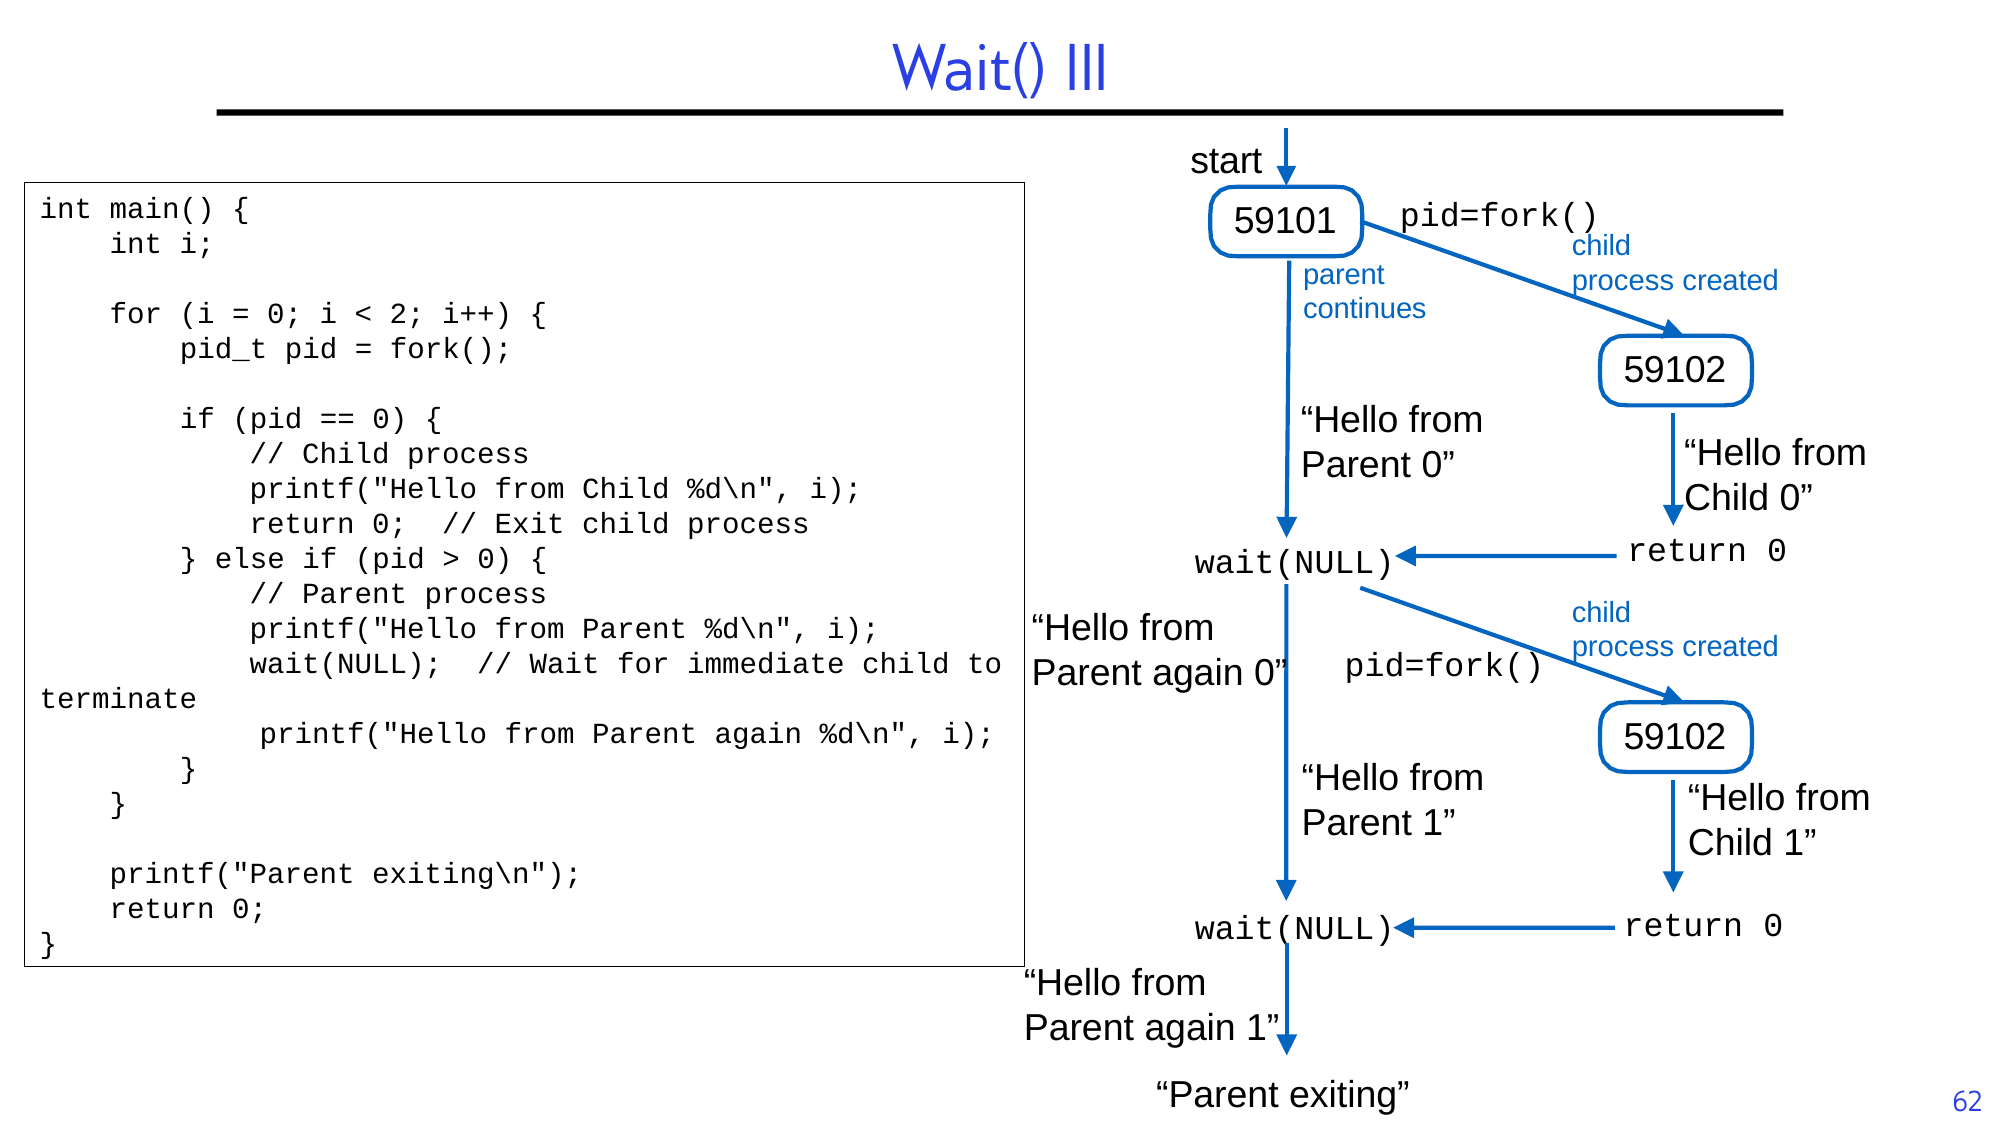

# Wait() III

start

59101
parent continues

int main() {
    int i;

    for (i = 0; i < 2; i++) {
        pid_t pid = fork();

        if (pid == 0) {
            // Child process
            printf("Hello from Child %d\n", i);
            return 0;  // Exit child process
        } else if (pid > 0) {
            // Parent process
            printf("Hello from Parent %d\n", i);
            wait(NULL);  // Wait for immediate child to terminate
	    printf("Hello from Parent again %d\n", i);
        }
    }

    printf("Parent exiting\n");
    return 0;
}

pid=fork()
child
process created

59102

“Hello from Parent 0”
“Hello from Child 0”

return 0
wait(NULL)
child
process created
“Hello from Parent again 0”
pid=fork()

59102

“Hello from Parent 1”
“Hello from Child 1”

return 0
wait(NULL)
“Hello from Parent again 1”

“Parent exiting”